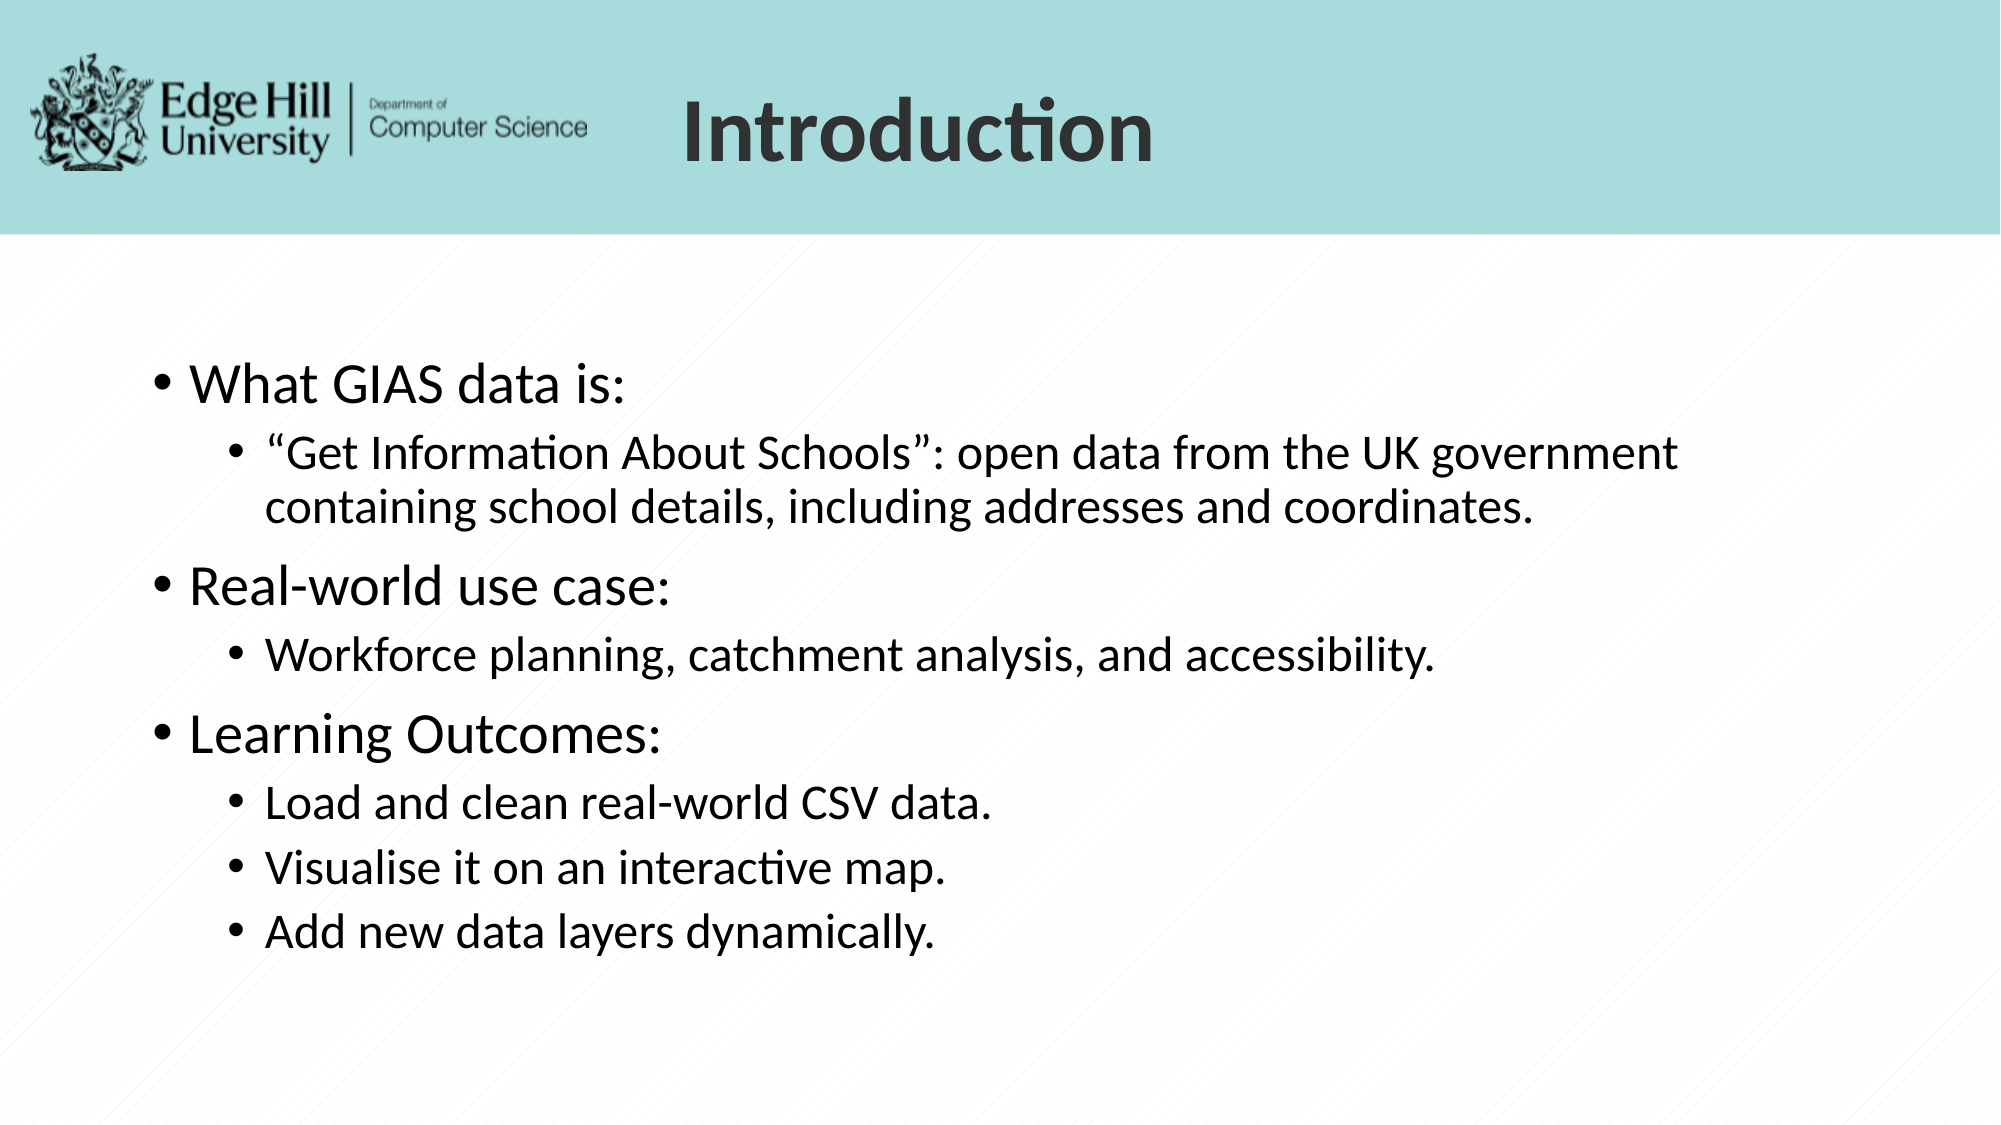

# Introduction
What GIAS data is:
“Get Information About Schools”: open data from the UK government containing school details, including addresses and coordinates.
Real-world use case:
Workforce planning, catchment analysis, and accessibility.
Learning Outcomes:
Load and clean real-world CSV data.
Visualise it on an interactive map.
Add new data layers dynamically.